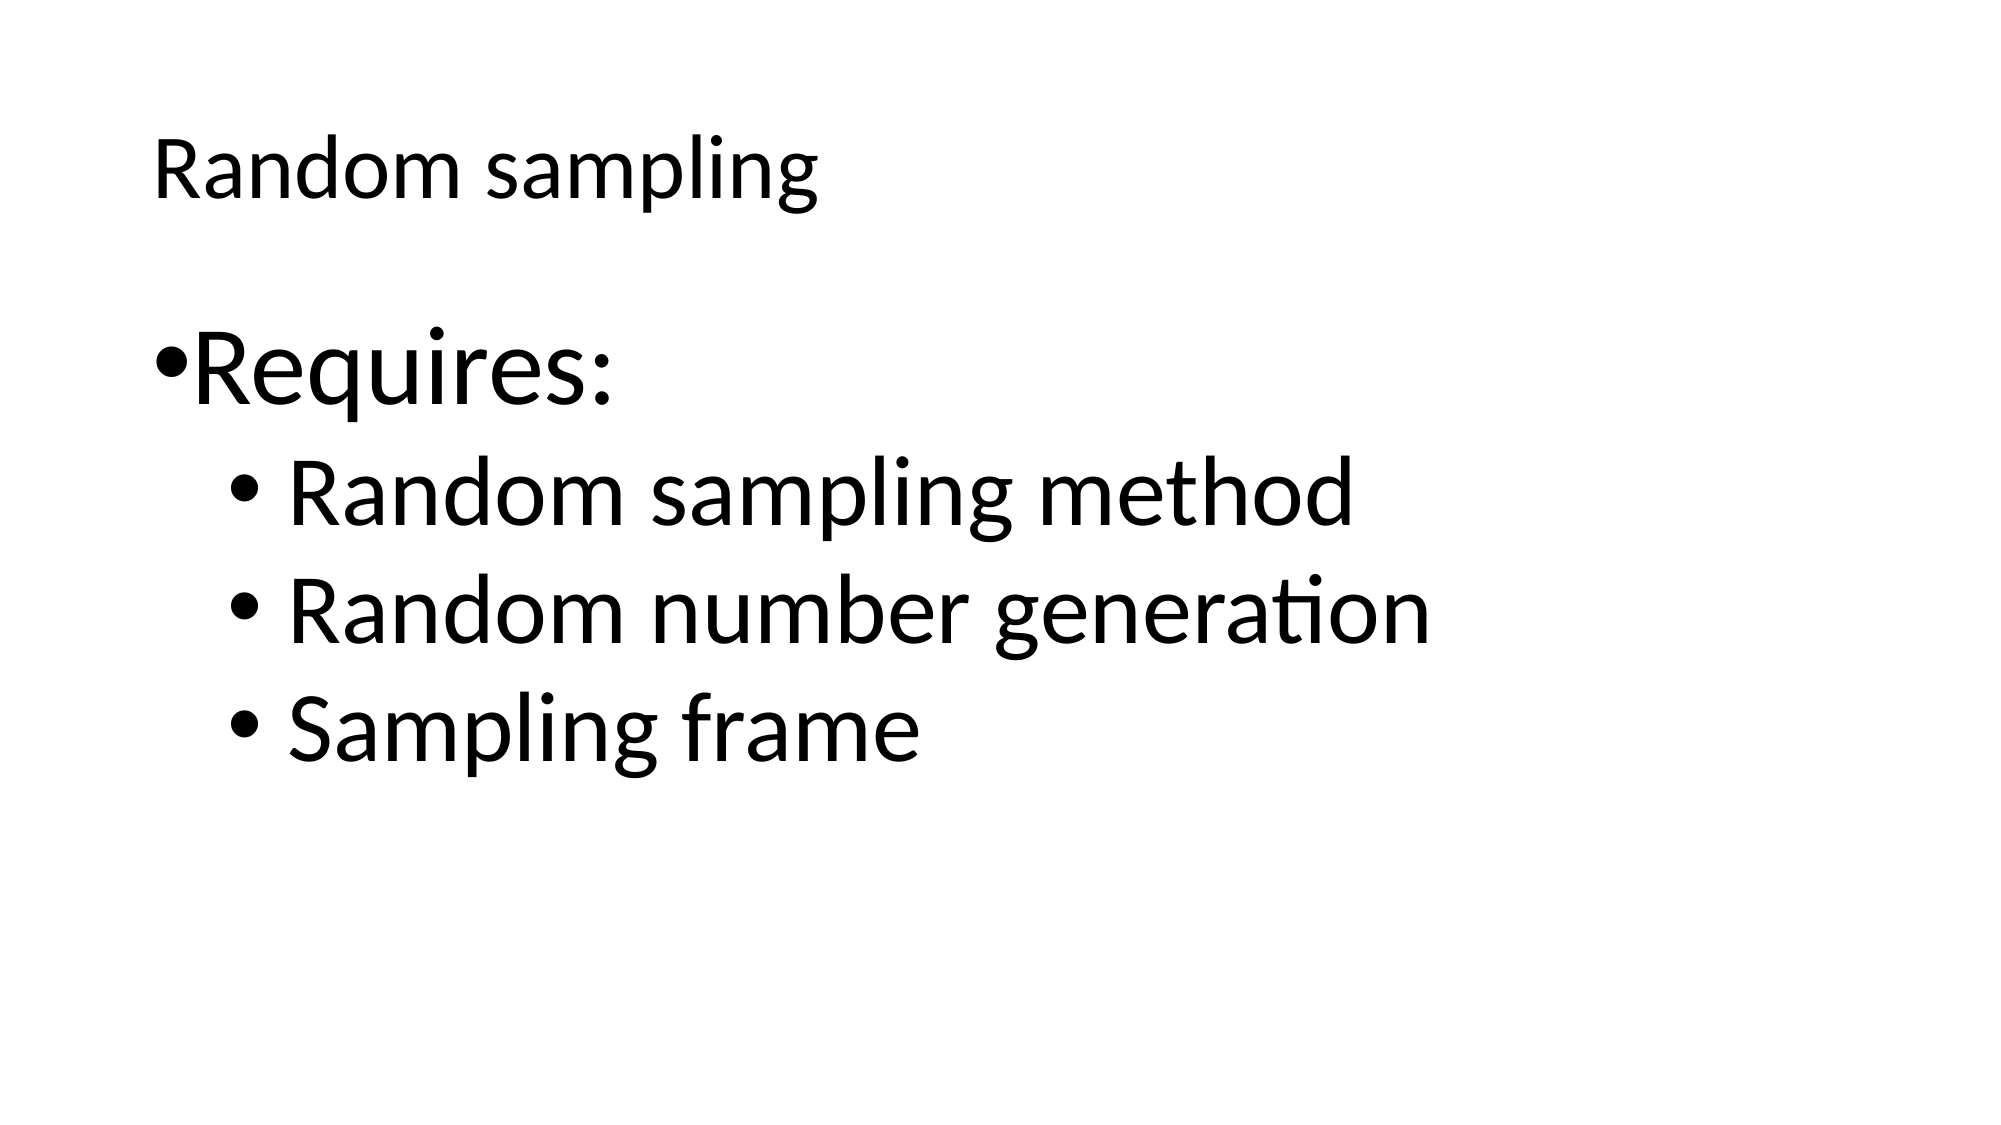

# Random sampling
Requires:
 Random sampling method
 Random number generation
 Sampling frame